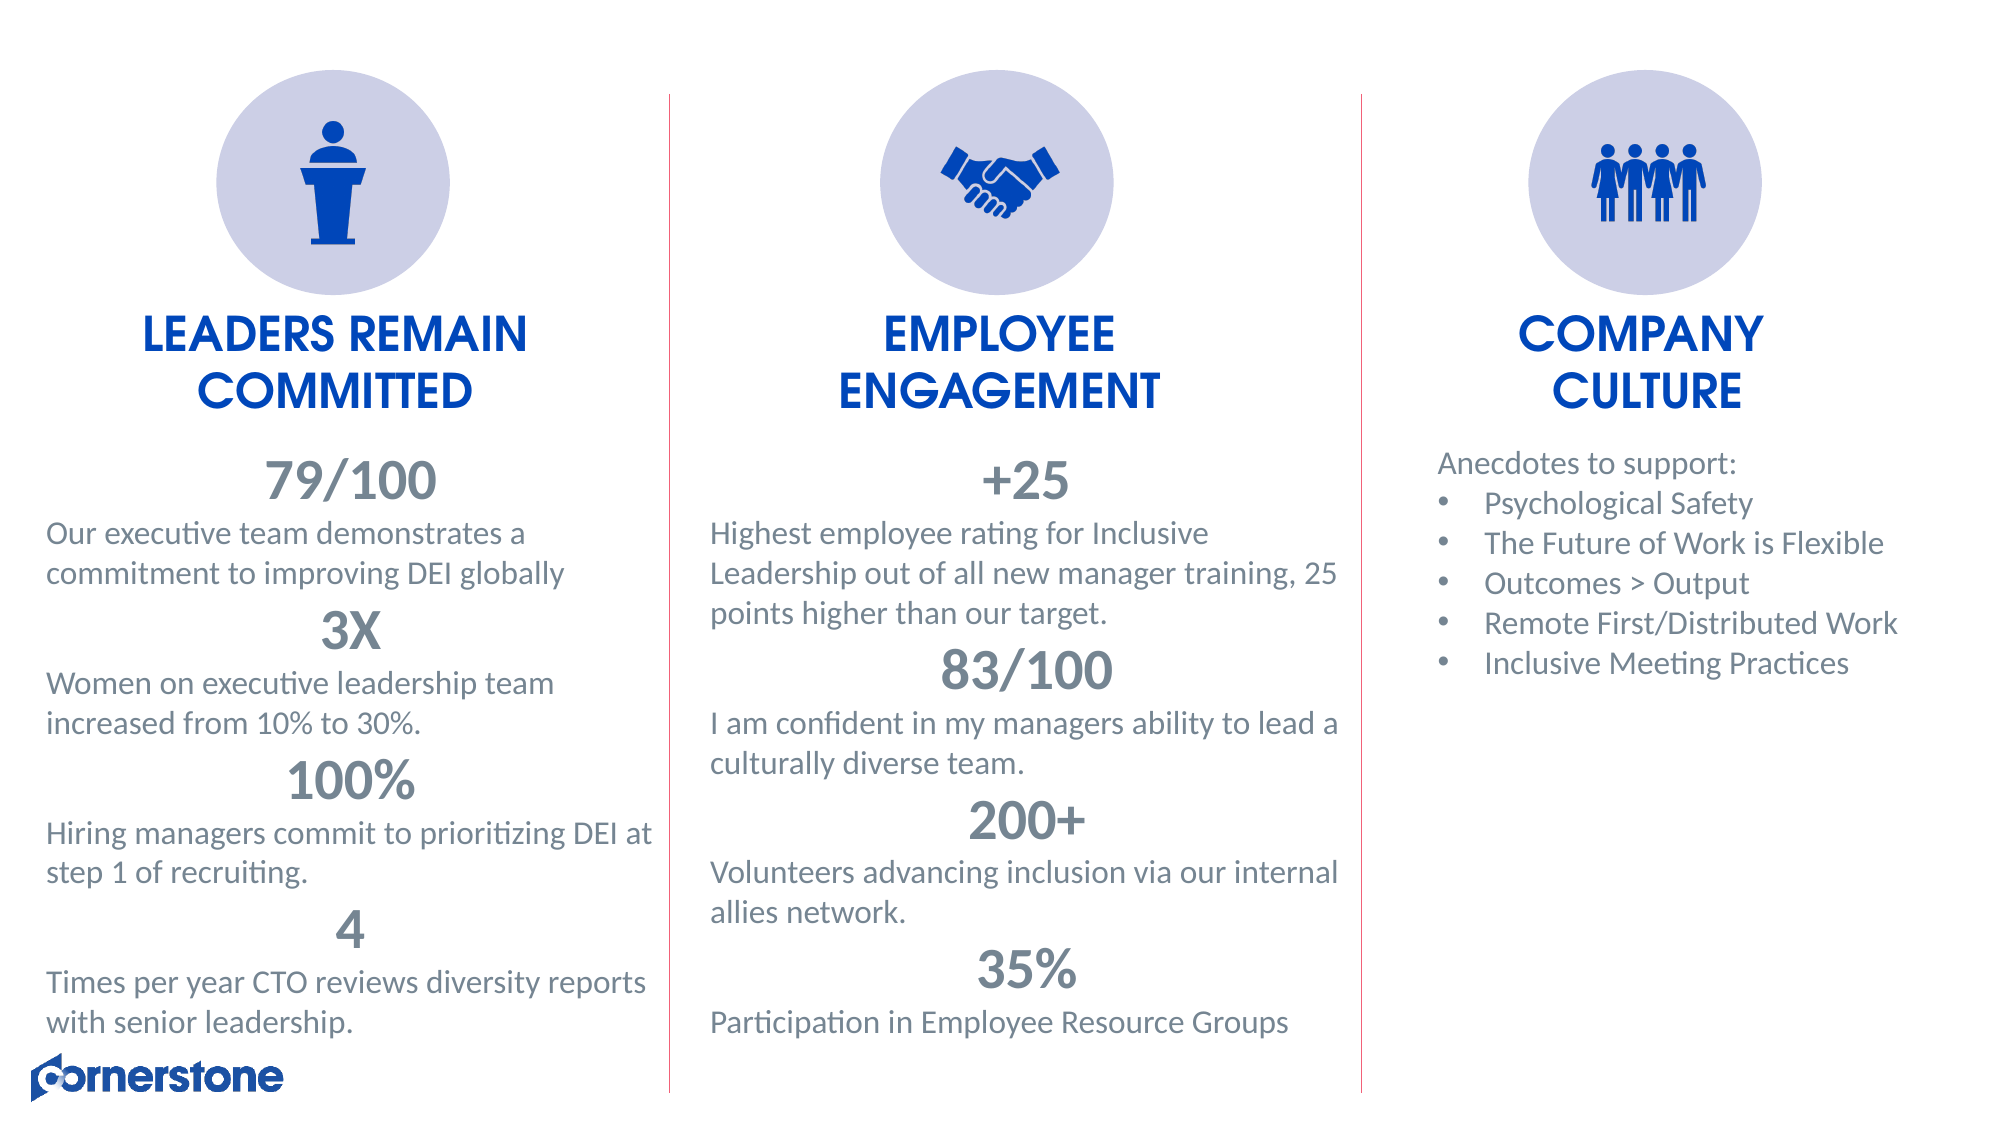

Leaders remain committed
Employee engagement
Company
Culture
79/100
Our executive team demonstrates a commitment to improving DEI globally
3X
Women on executive leadership team increased from 10% to 30%.
100%
Hiring managers commit to prioritizing DEI at step 1 of recruiting.
4
Times per year CTO reviews diversity reports with senior leadership.

+25
Highest employee rating for Inclusive Leadership out of all new manager training, 25 points higher than our target.
83/100
I am confident in my managers ability to lead a culturally diverse team.
200+
Volunteers advancing inclusion via our internal allies network.
35%
Participation in Employee Resource Groups
Anecdotes to support:
Psychological Safety
The Future of Work is Flexible
Outcomes > Output
Remote First/Distributed Work
Inclusive Meeting Practices